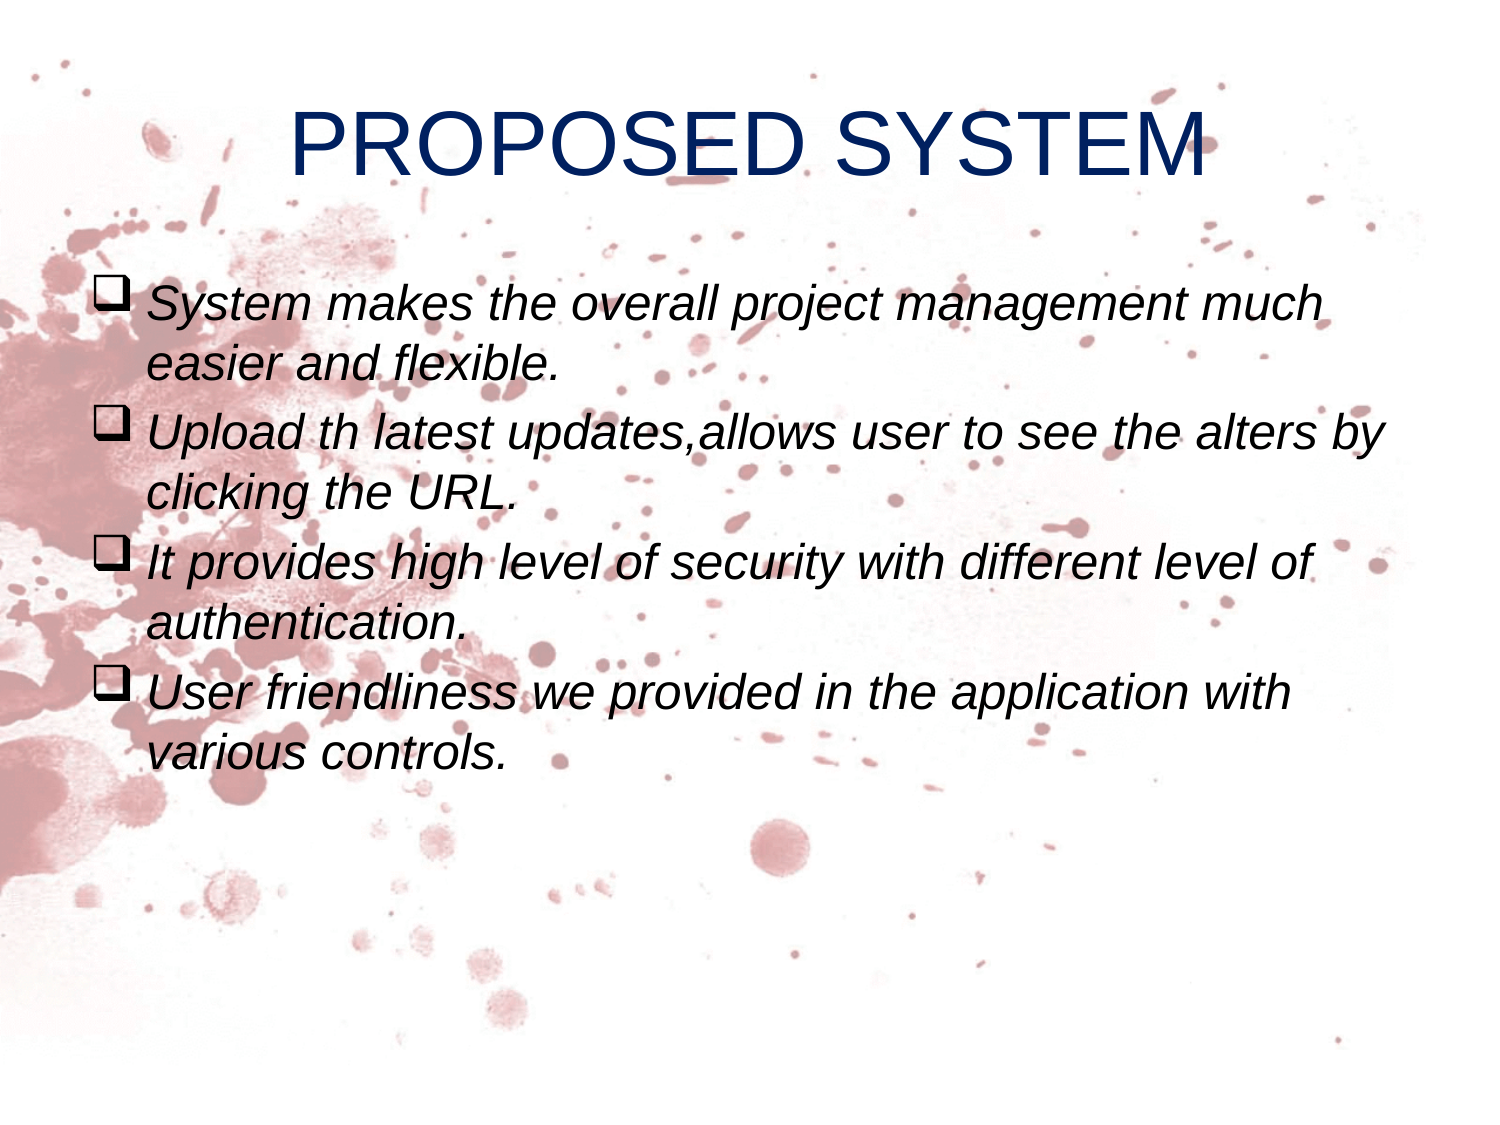

# PROPOSED SYSTEM
System makes the overall project management much easier and flexible.
Upload th latest updates,allows user to see the alters by clicking the URL.
It provides high level of security with different level of authentication.
User friendliness we provided in the application with various controls.